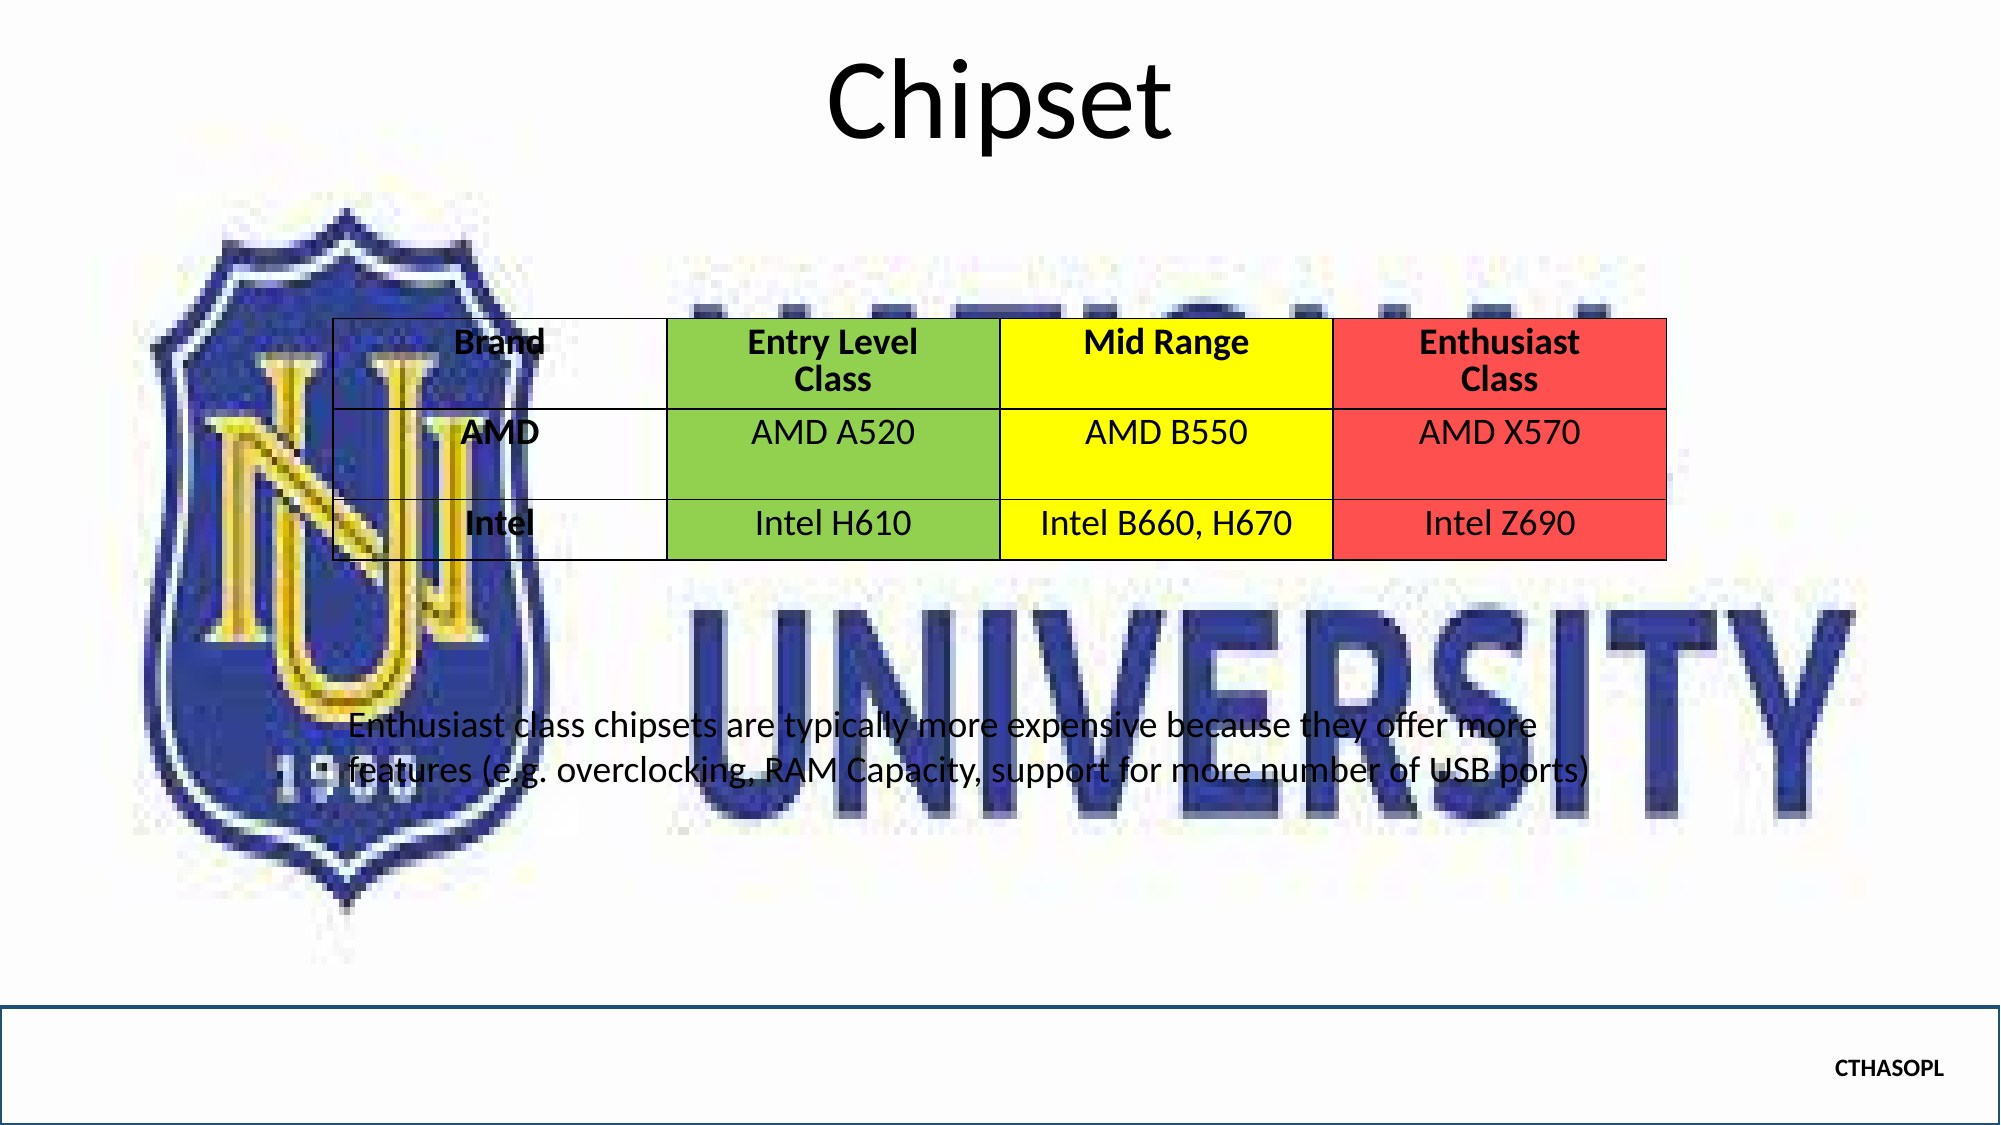

# Chipset
| Brand | Entry Level Class | Mid Range | Enthusiast Class |
| --- | --- | --- | --- |
| AMD | AMD A520 | AMD B550 | AMD X570 |
| Intel | Intel H610 | Intel B660, H670 | Intel Z690 |
Enthusiast class chipsets are typically more expensive because they offer more features (e.g. overclocking, RAM Capacity, support for more number of USB ports)
CTHASOPL